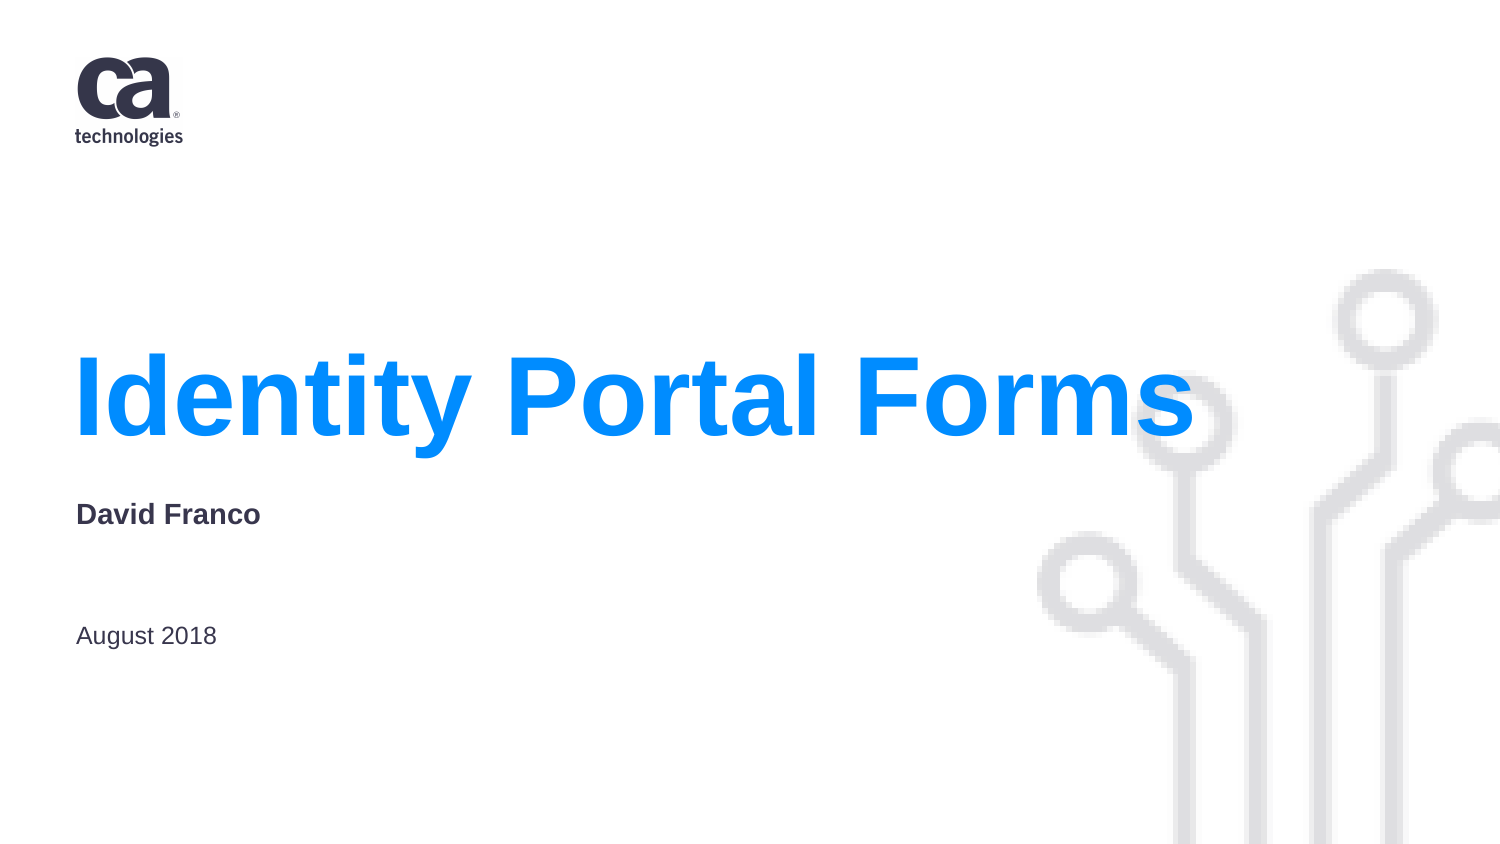

# Identity Portal Forms
David Franco

August 2018